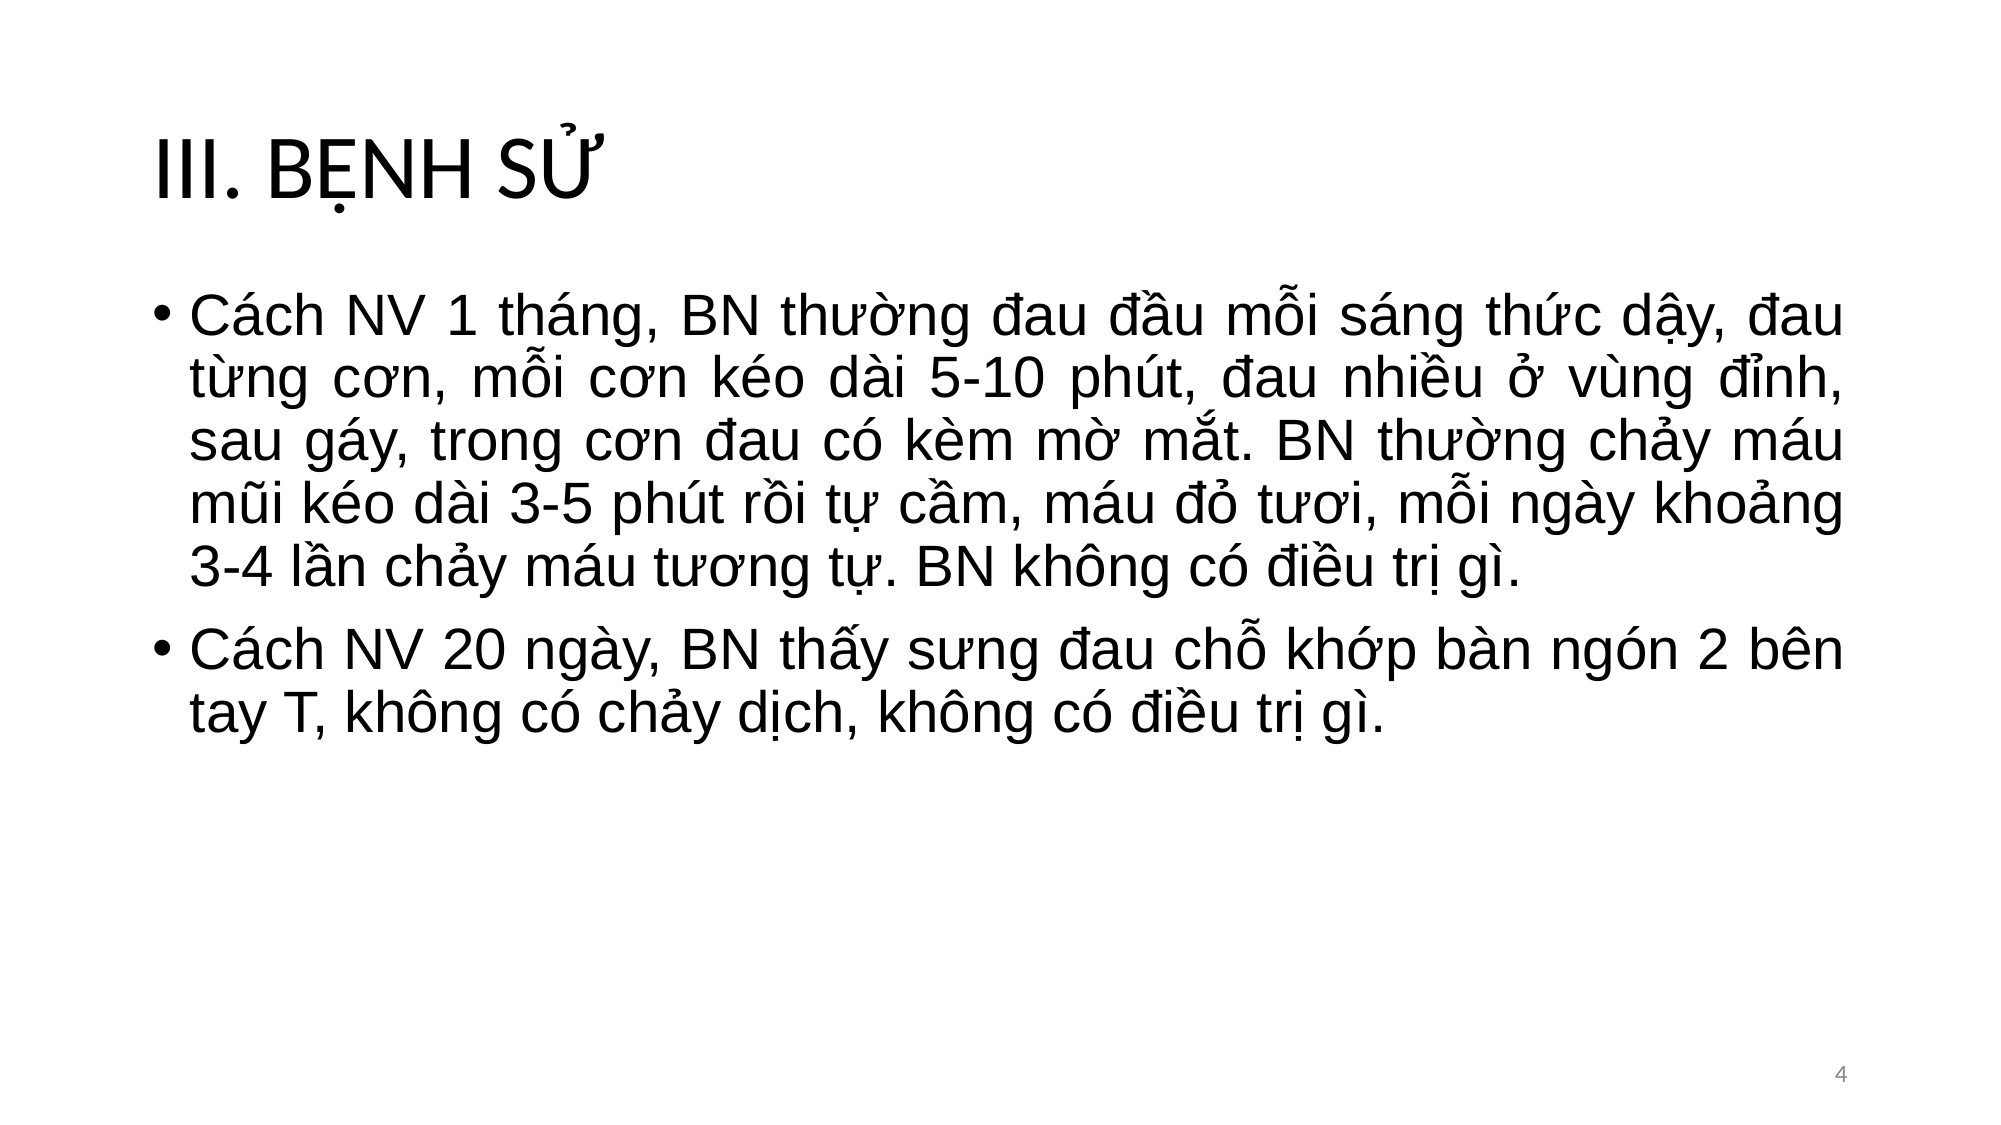

# III. BỆNH SỬ
Cách NV 1 tháng, BN thường đau đầu mỗi sáng thức dậy, đau từng cơn, mỗi cơn kéo dài 5-10 phút, đau nhiều ở vùng đỉnh, sau gáy, trong cơn đau có kèm mờ mắt. BN thường chảy máu mũi kéo dài 3-5 phút rồi tự cầm, máu đỏ tươi, mỗi ngày khoảng 3-4 lần chảy máu tương tự. BN không có điều trị gì.
Cách NV 20 ngày, BN thấy sưng đau chỗ khớp bàn ngón 2 bên tay T, không có chảy dịch, không có điều trị gì.

4